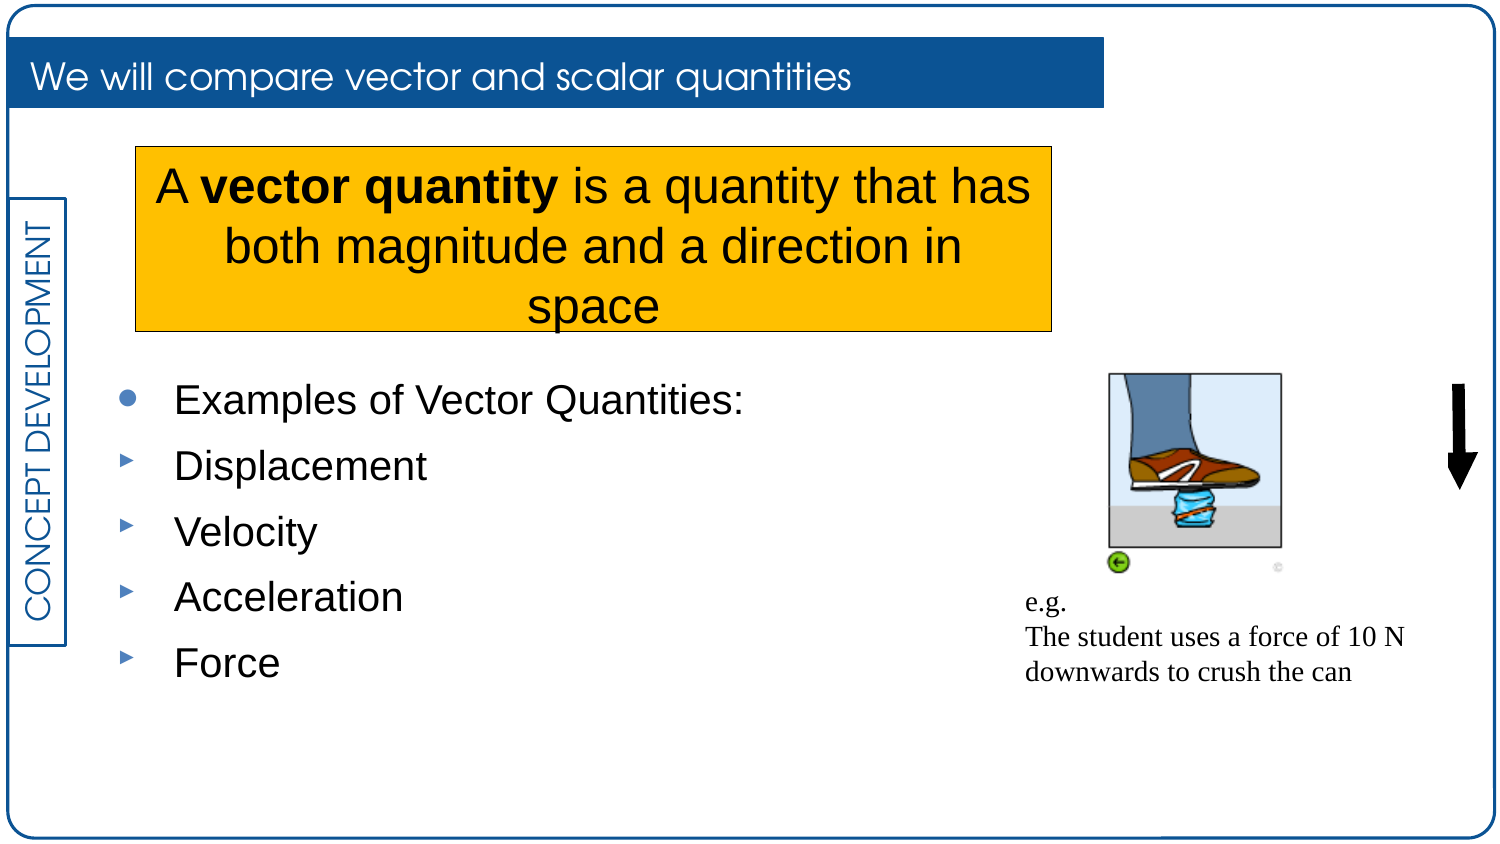

We will compare vector and scalar quantities
A vector quantity is a quantity that has both magnitude and a direction in space
Examples of Vector Quantities:
Displacement
Velocity
Acceleration
Force

10 N
e.g.
The student uses a force of 10 N downwards to crush the can